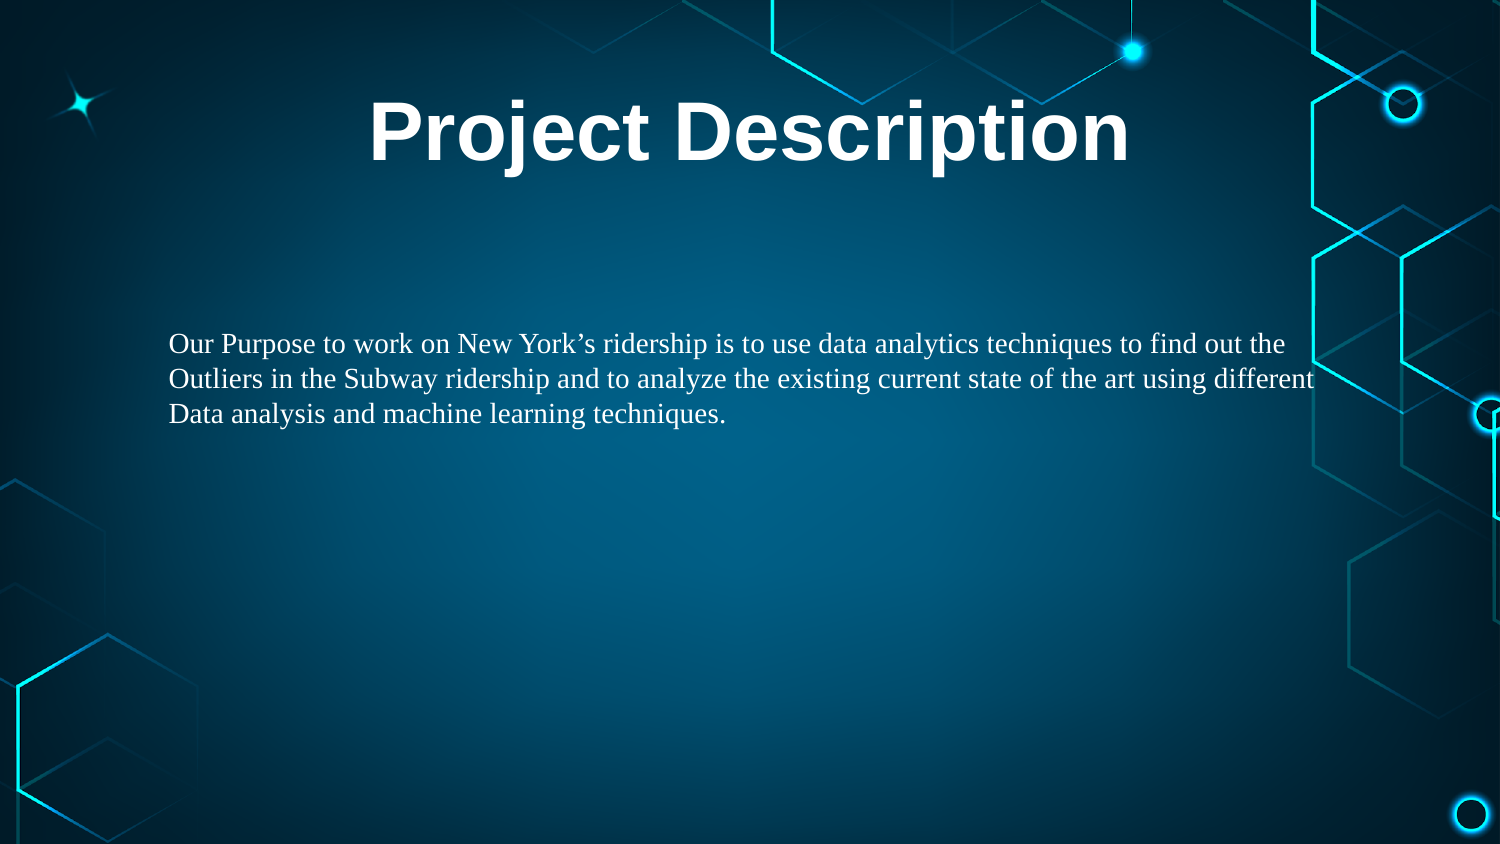

# Project Description
Our Purpose to work on New York’s ridership is to use data analytics techniques to find out the
Outliers in the Subway ridership and to analyze the existing current state of the art using different
Data analysis and machine learning techniques.